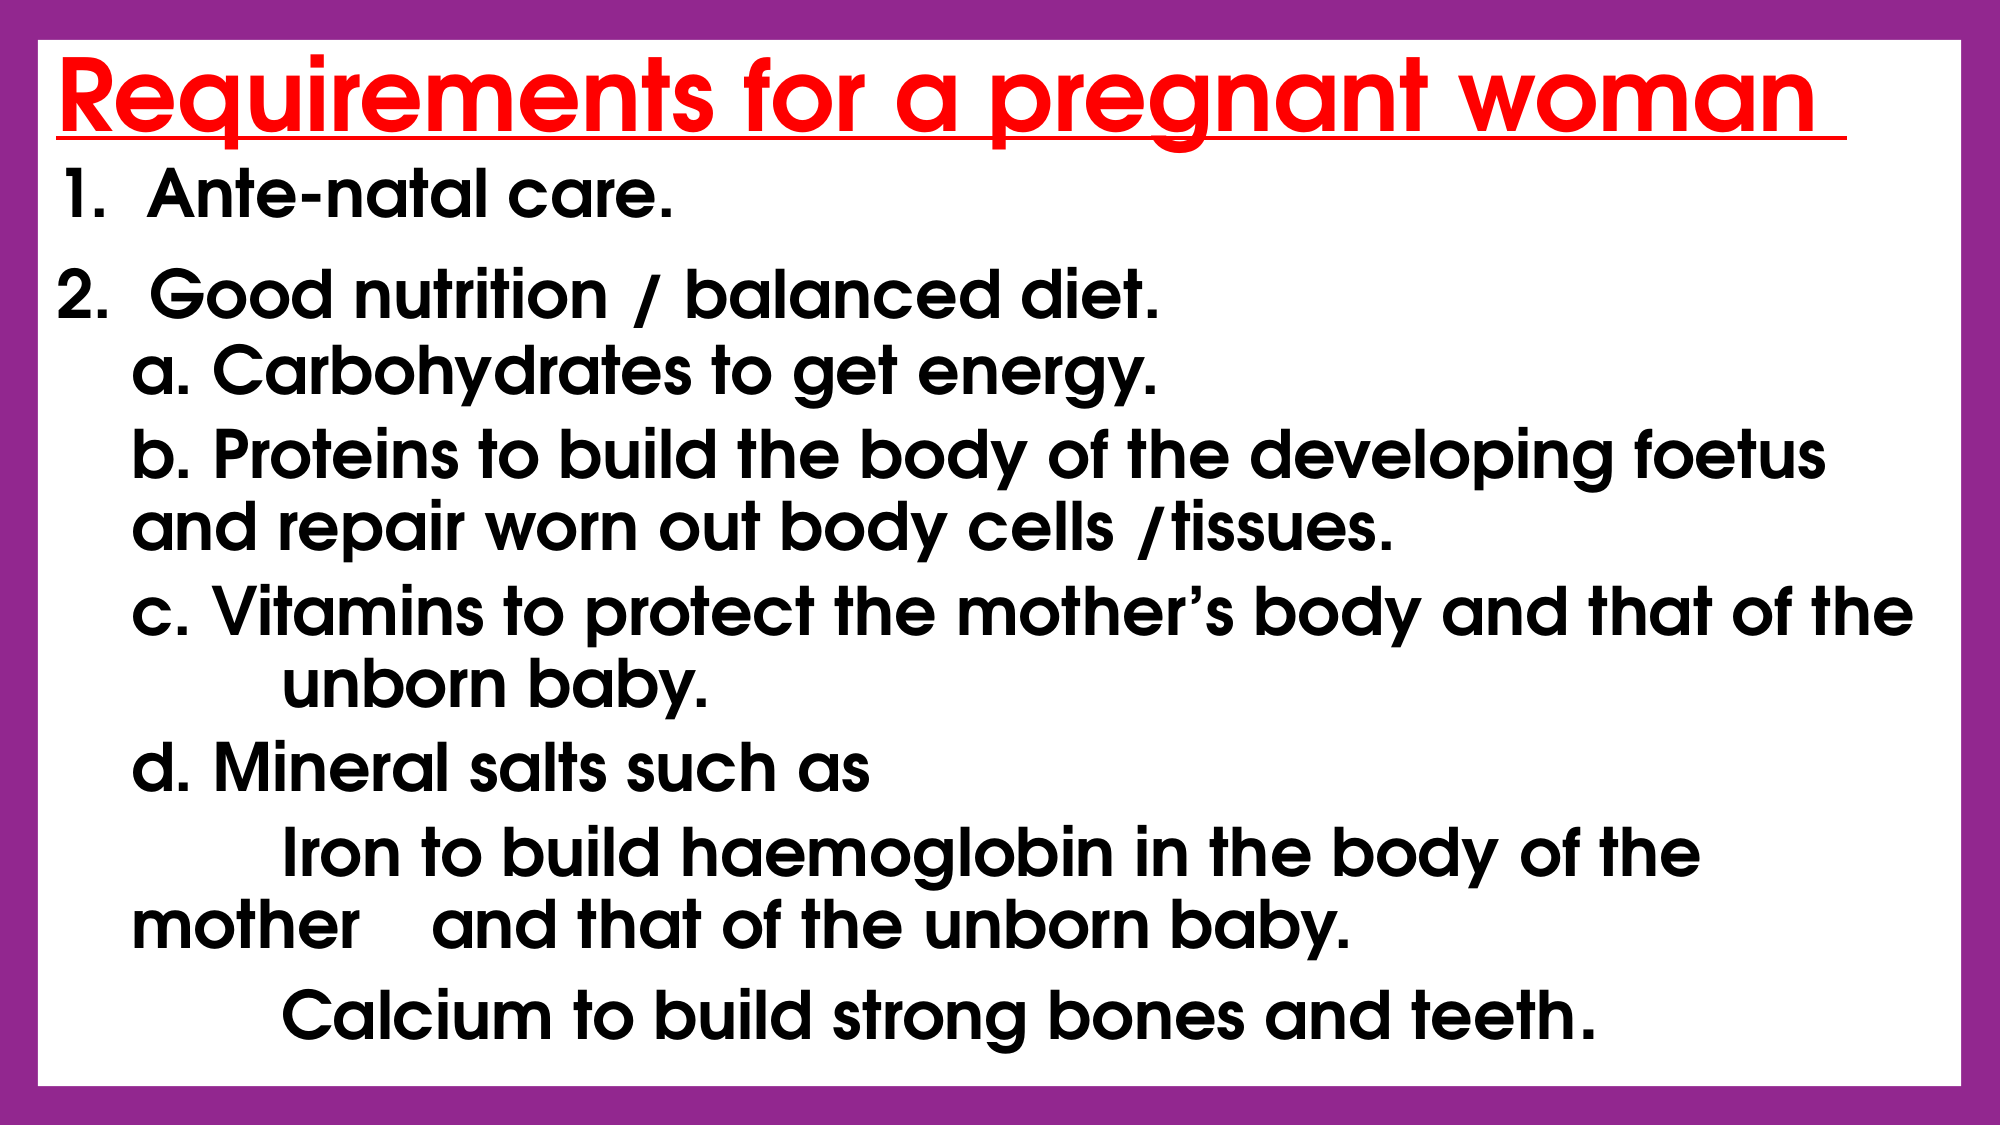

# Requirements for a pregnant woman
1.  Ante-natal care.
2.  Good nutrition / balanced diet.
a. Carbohydrates to get energy.
b. Proteins to build the body of the developing foetus 	and repair worn out body cells /tissues.
c. Vitamins to protect the mother’s body and that of the 	unborn baby.
d. Mineral salts such as
	Iron to build haemoglobin in the body of the mother 	and that of the unborn baby.
	Calcium to build strong bones and teeth.